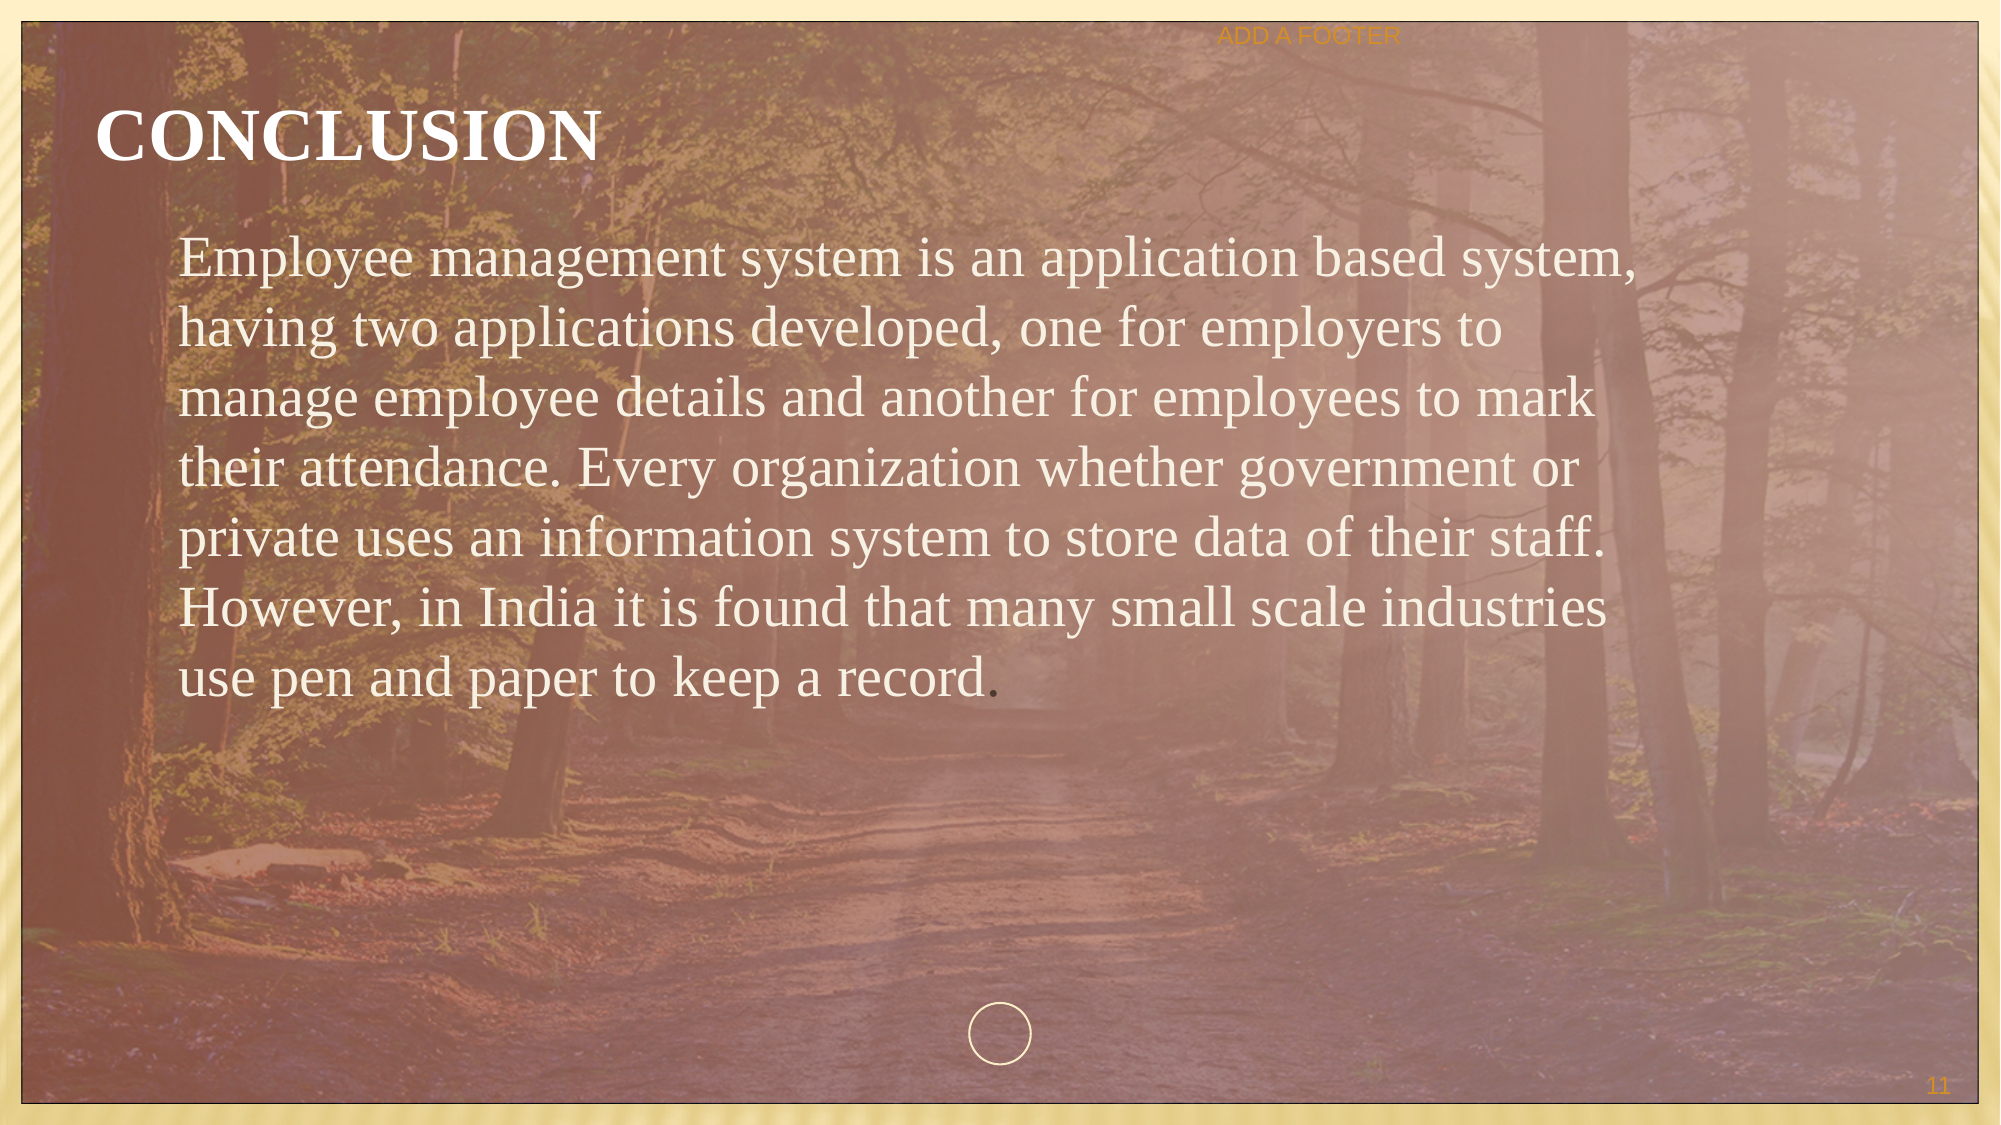

ADD A FOOTER
CONCLUSION
Employee management system is an application based system,
having two applications developed, one for employers to
manage employee details and another for employees to mark
their attendance. Every organization whether government or
private uses an information system to store data of their staff.
However, in India it is found that many small scale industries
use pen and paper to keep a record.

11